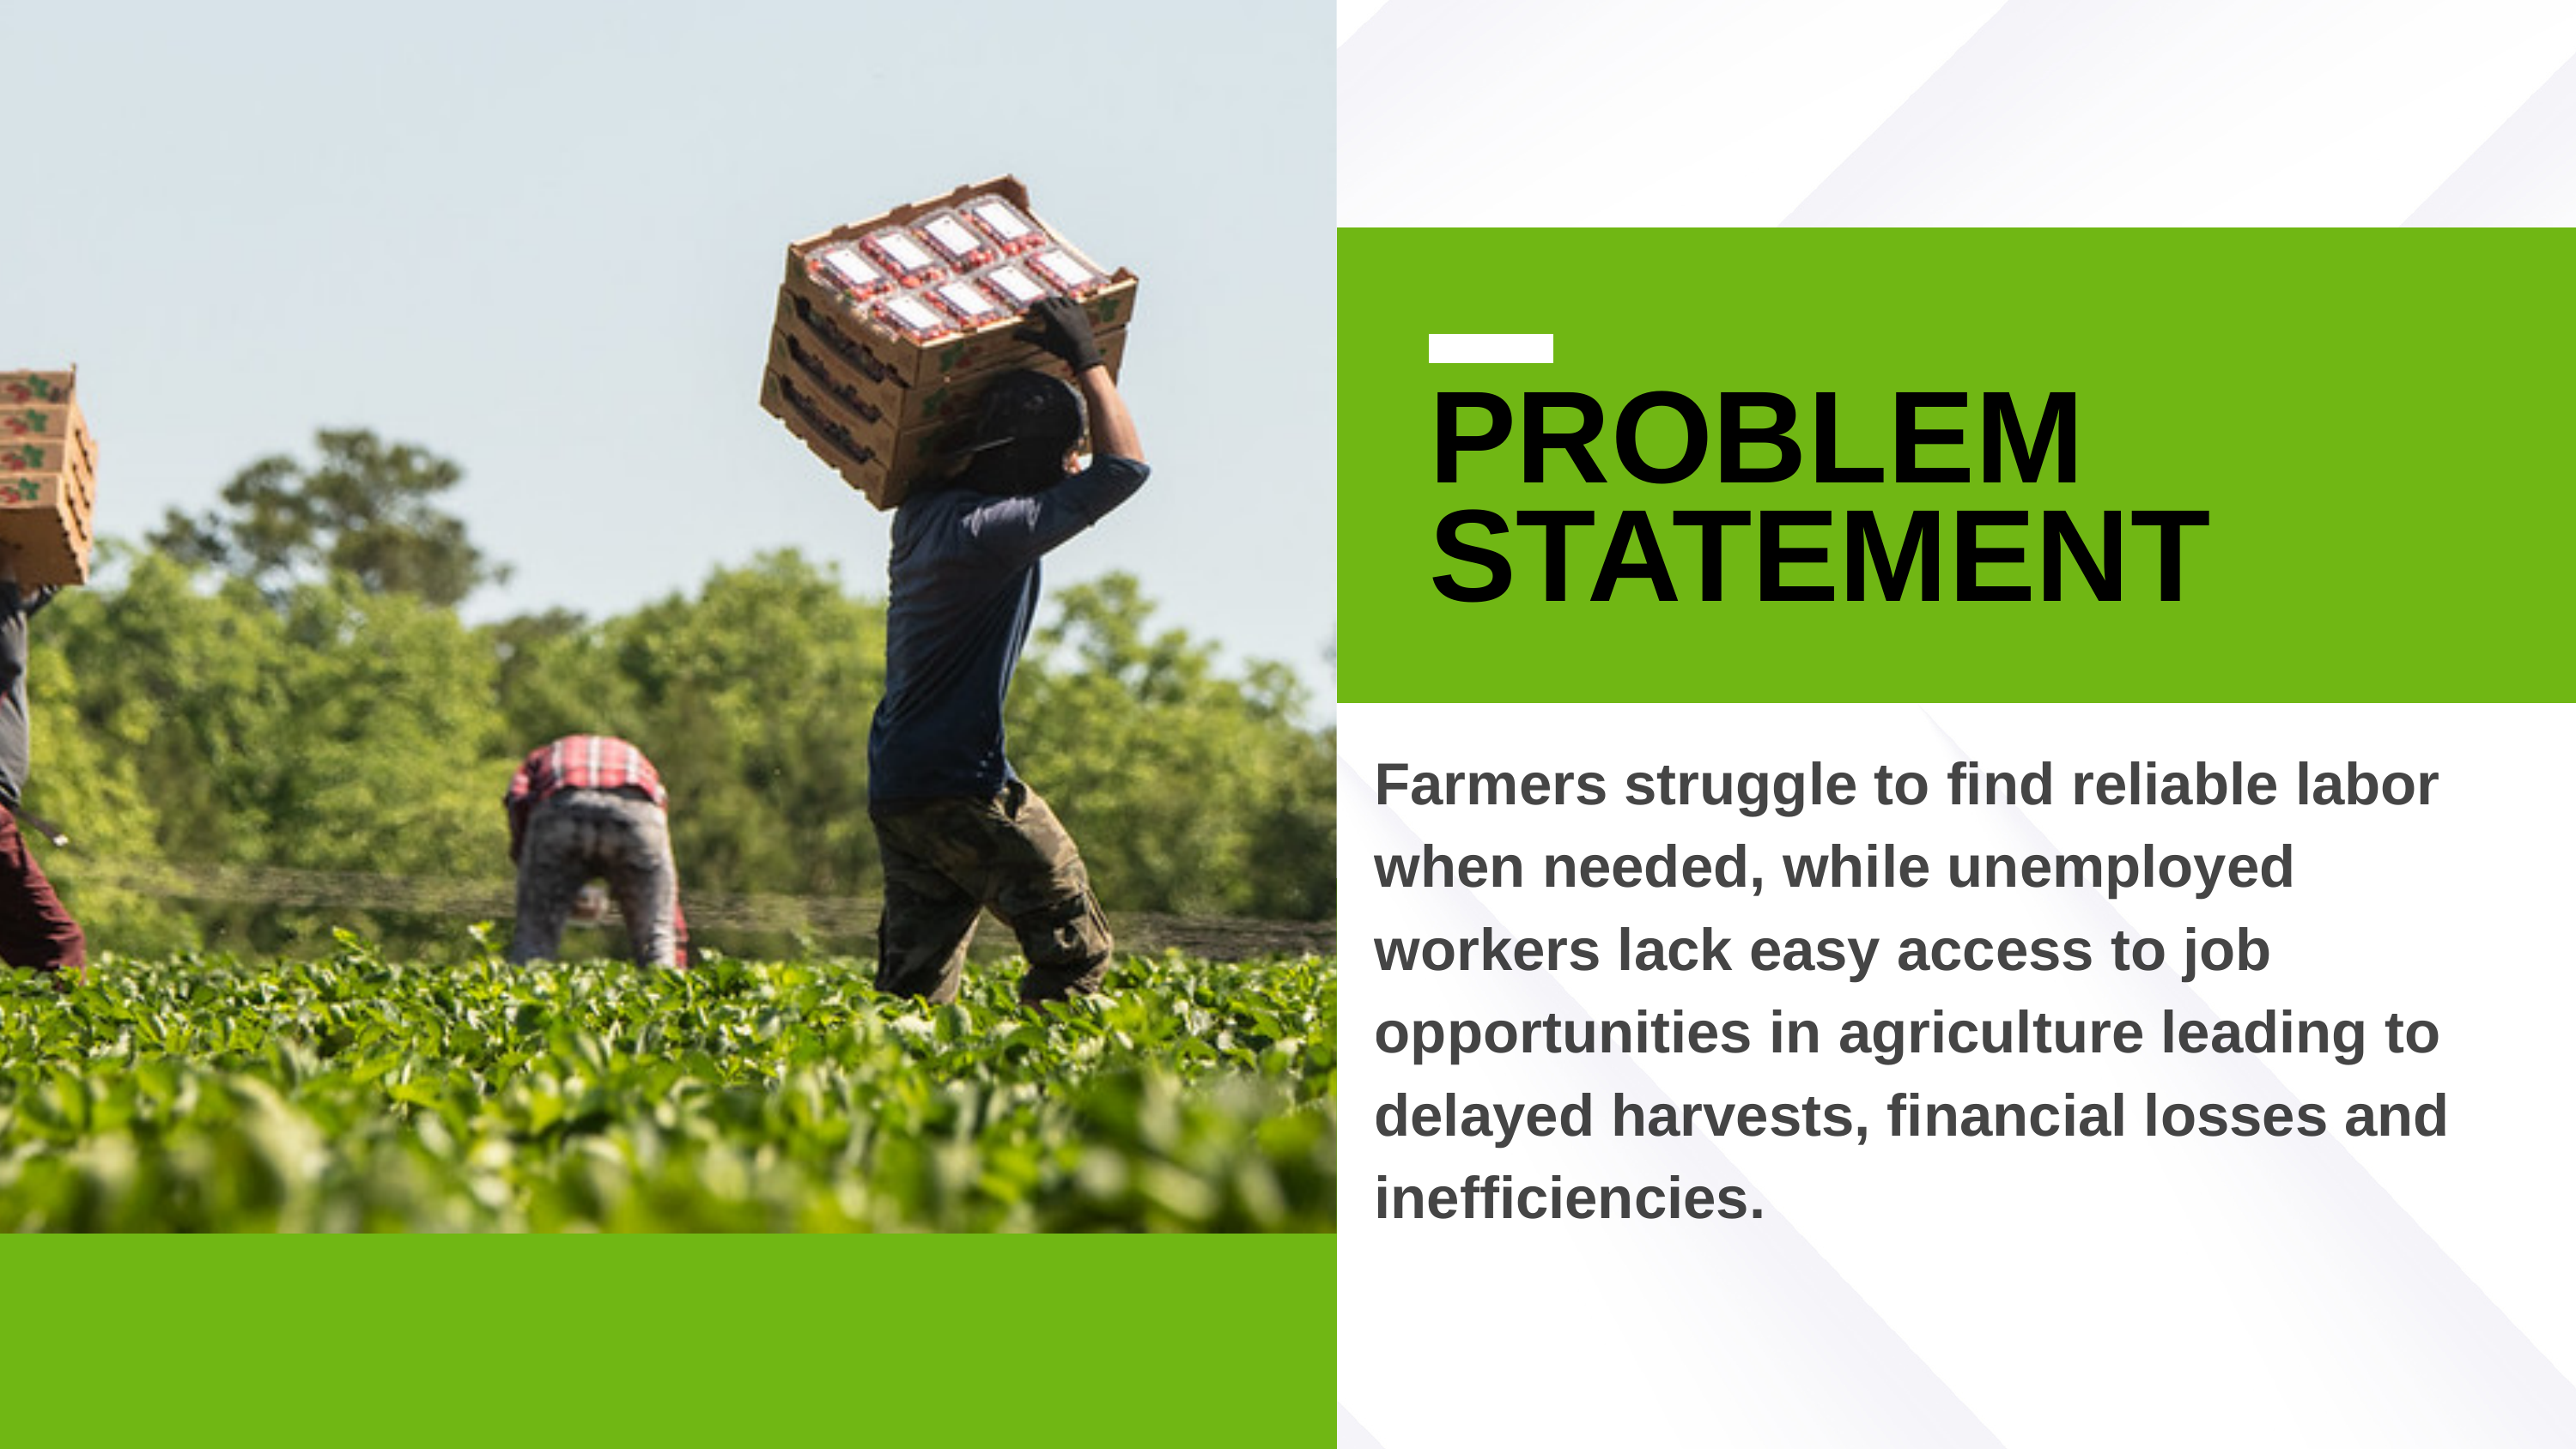

PROBLEM
STATEMENT
Farmers struggle to find reliable labor when needed, while unemployed workers lack easy access to job opportunities in agriculture leading to delayed harvests, financial losses and inefficiencies.